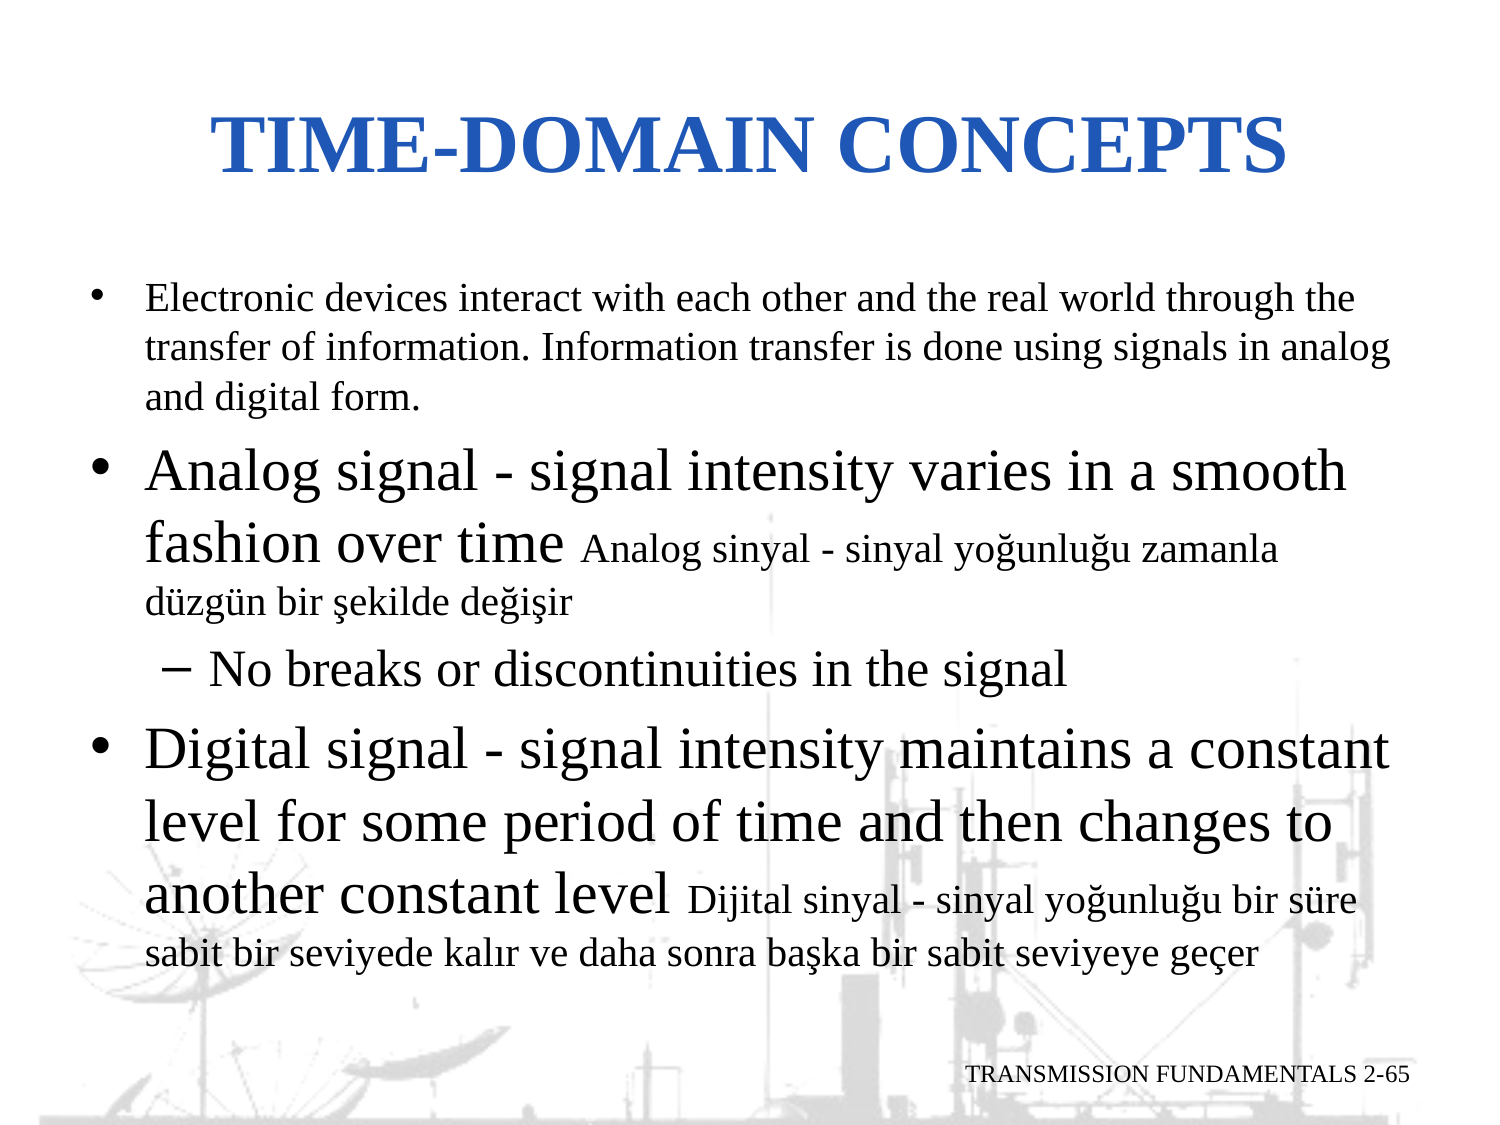

# Time-Domain Concepts
Electronic devices interact with each other and the real world through the transfer of information. Information transfer is done using signals in analog and digital form.
Analog signal - signal intensity varies in a smooth fashion over time Analog sinyal - sinyal yoğunluğu zamanla düzgün bir şekilde değişir
No breaks or discontinuities in the signal
Digital signal - signal intensity maintains a constant level for some period of time and then changes to another constant level Dijital sinyal - sinyal yoğunluğu bir süre sabit bir seviyede kalır ve daha sonra başka bir sabit seviyeye geçer
TRANSMISSION FUNDAMENTALS 2-65